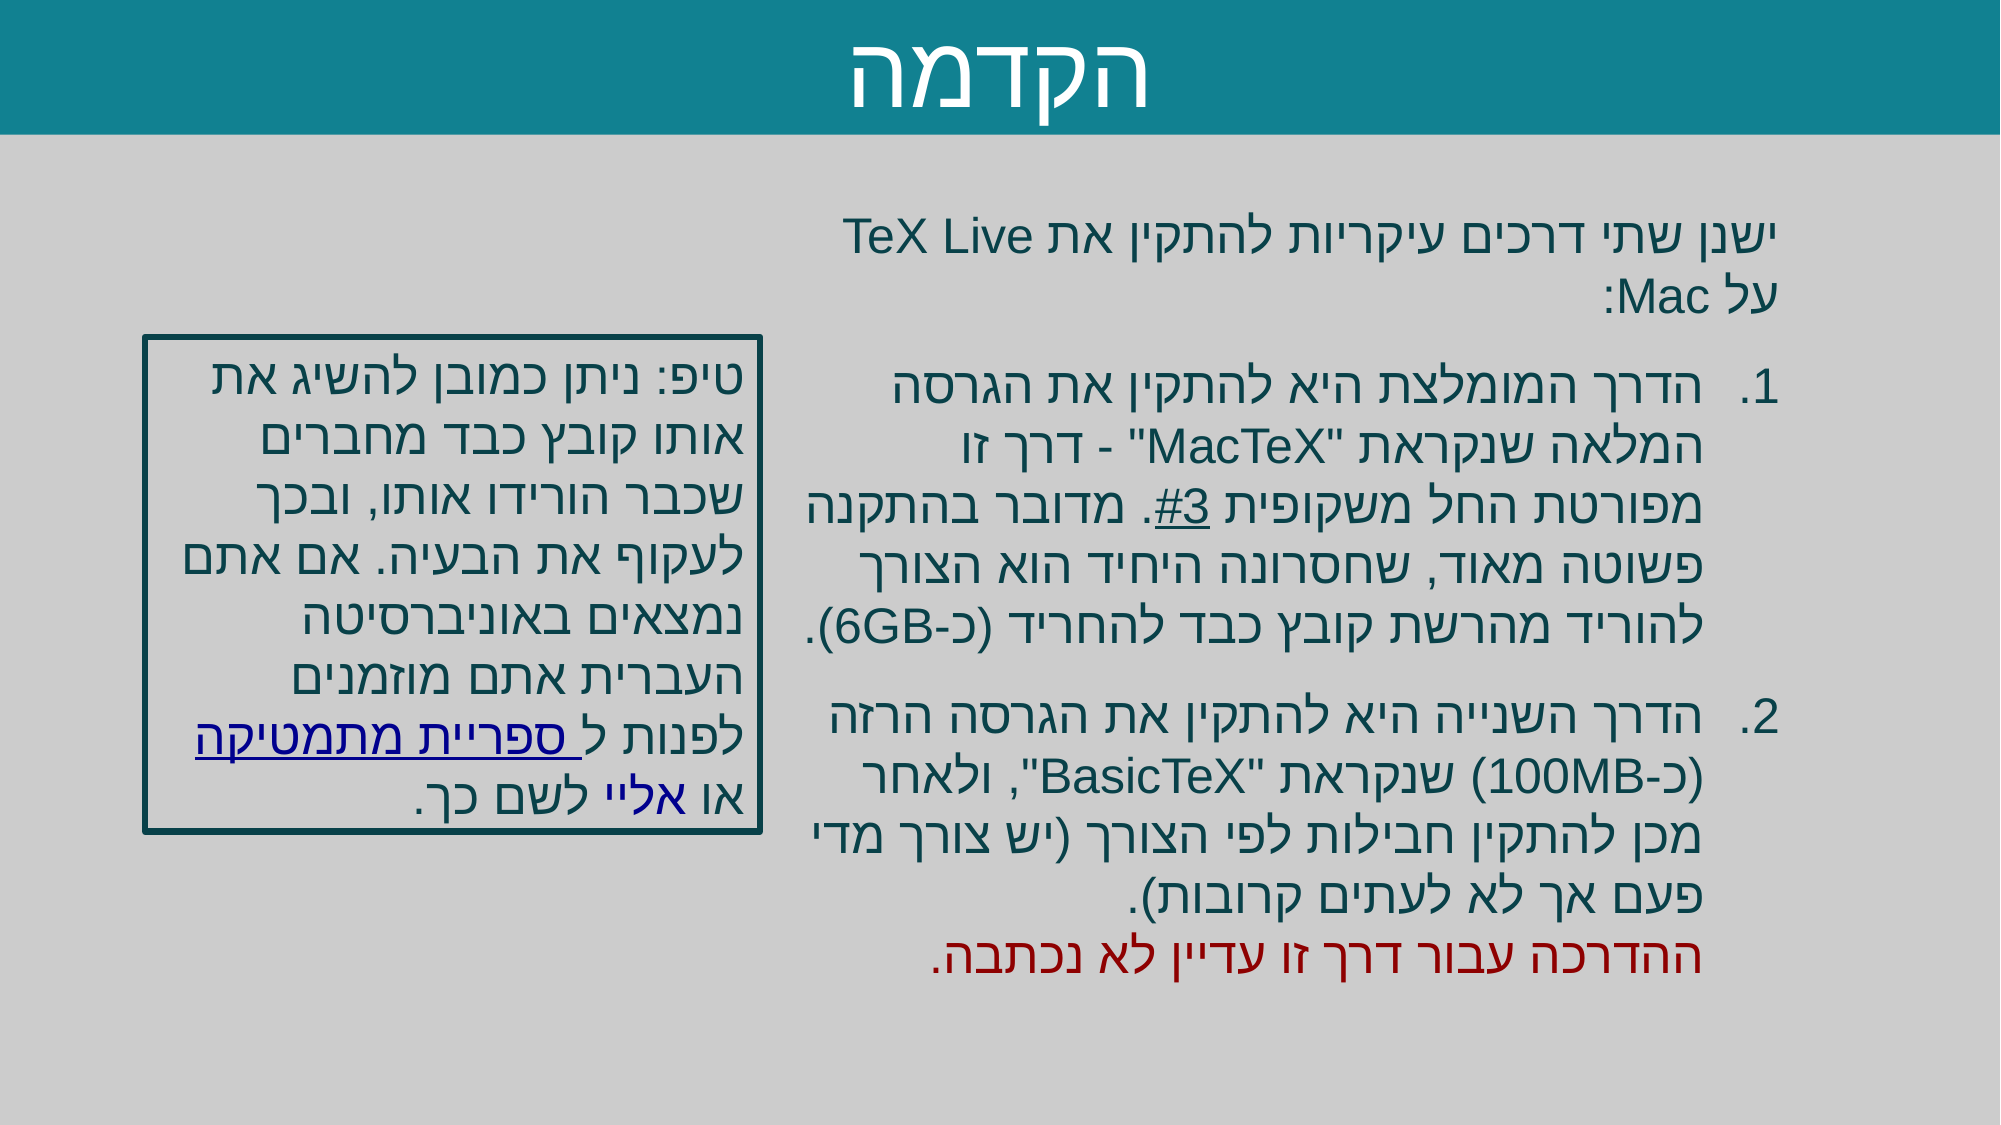

הקדמה

ישנן שתי דרכים עיקריות להתקין את TeX Live על Mac:

הדרך המומלצת היא להתקין את הגרסה המלאה שנקראת "MacTeX" - דרך זו מפורטת החל משקופית #3. מדובר בהתקנה פשוטה מאוד, שחסרונה היחיד הוא הצורך להוריד מהרשת קובץ כבד להחריד (כ-6GB).

הדרך השנייה היא להתקין את הגרסה הרזה (כ-100MB) שנקראת "BasicTeX", ולאחר מכן להתקין חבילות לפי הצורך (יש צורך מדי פעם אך לא לעתים קרובות).
ההדרכה עבור דרך זו עדיין לא נכתבה.
טיפ: ניתן כמובן להשיג את אותו קובץ כבד מחברים שכבר הורידו אותו, ובכך לעקוף את הבעיה. אם אתם נמצאים באוניברסיטה העברית אתם מוזמנים לפנות לספריית מתמטיקה או אליי לשם כך.